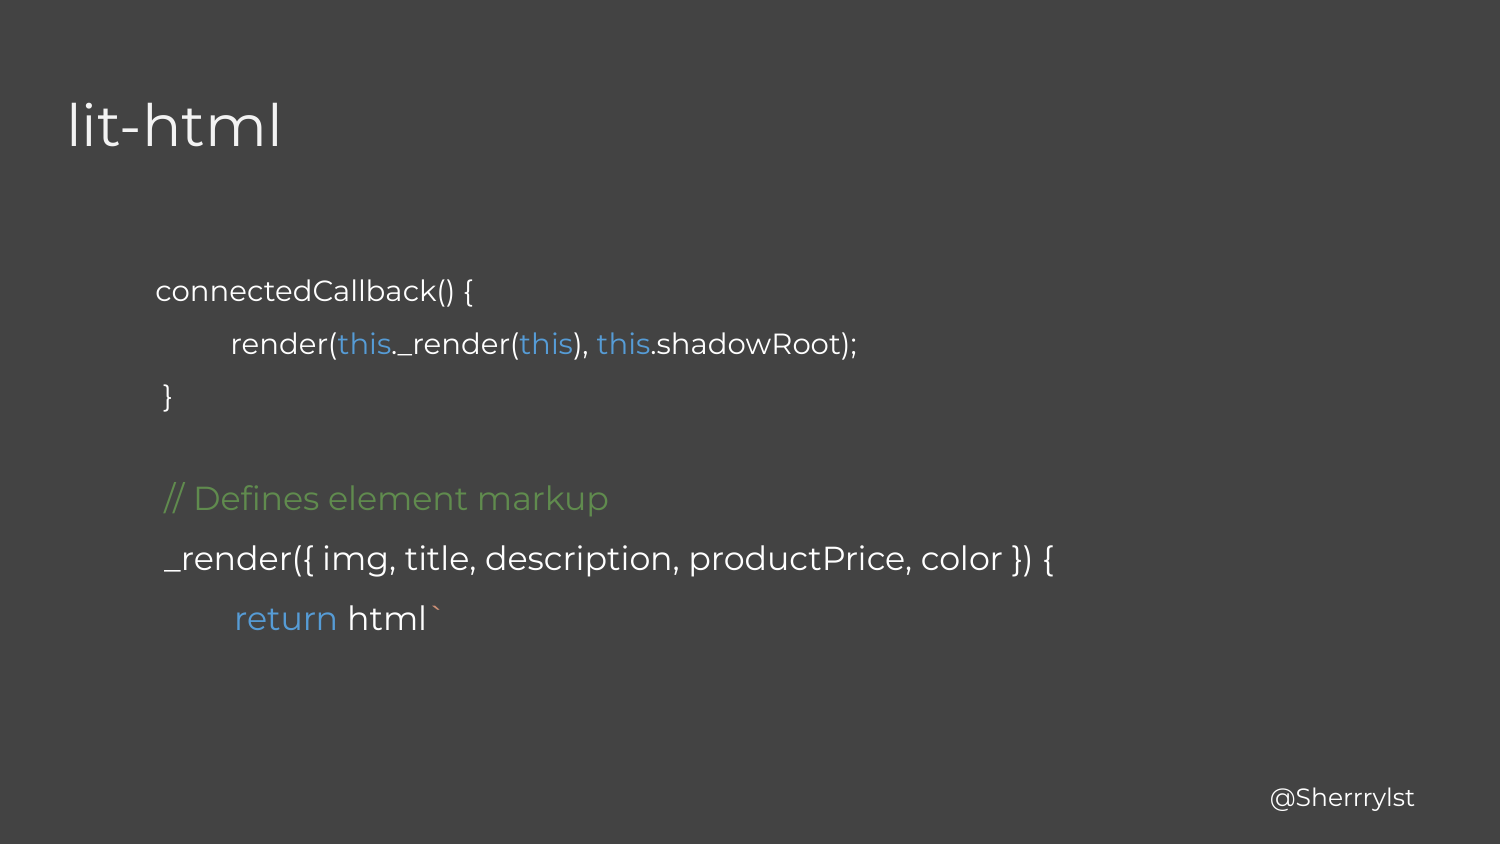

# lit-html
connectedCallback() {
render(this._render(this), this.shadowRoot);
 }

 // Defines element markup
 _render({ img, title, description, productPrice, color }) {
         return html`

@Sherrrylst